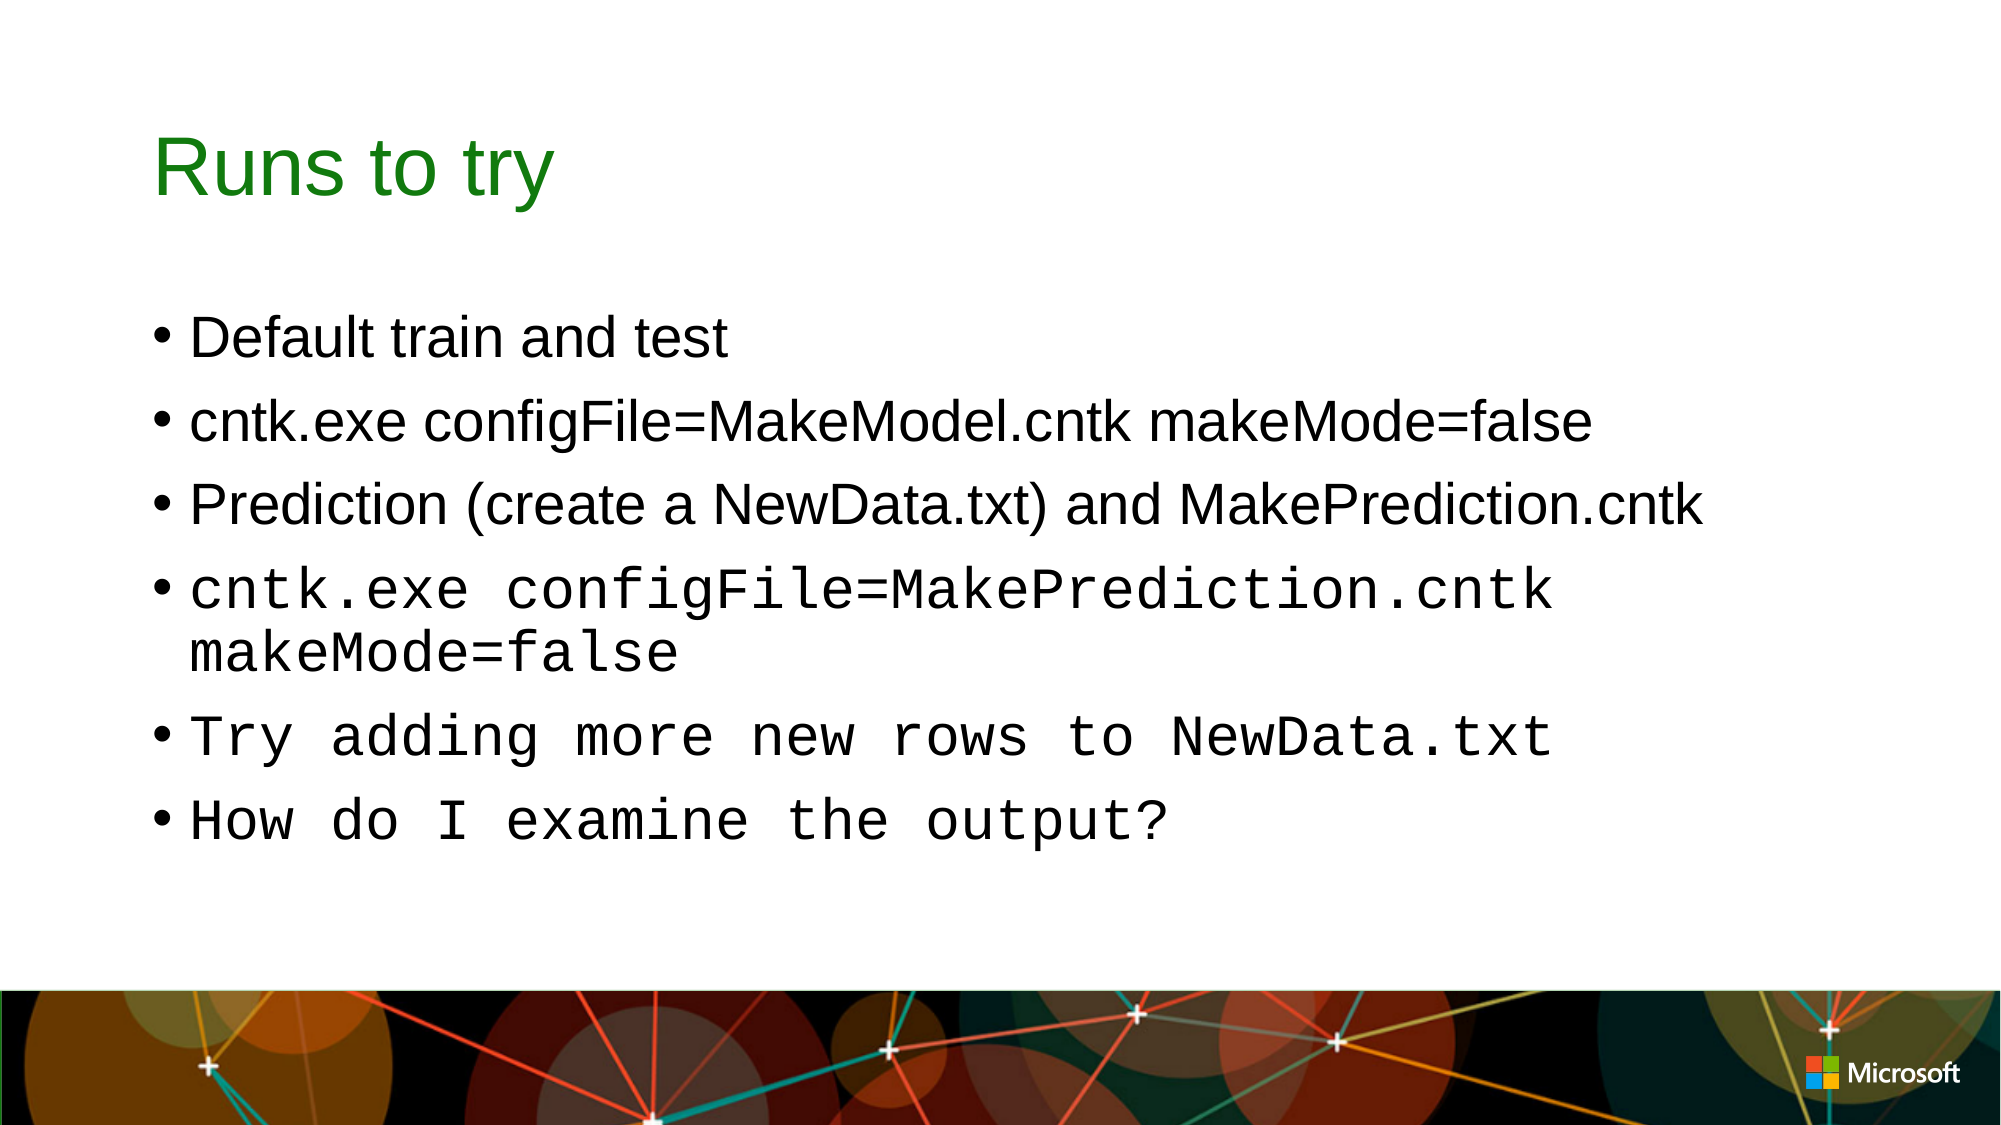

# Runs to try
Default train and test
cntk.exe configFile=MakeModel.cntk makeMode=false
Prediction (create a NewData.txt) and MakePrediction.cntk
cntk.exe configFile=MakePrediction.cntk makeMode=false
Try adding more new rows to NewData.txt
How do I examine the output?